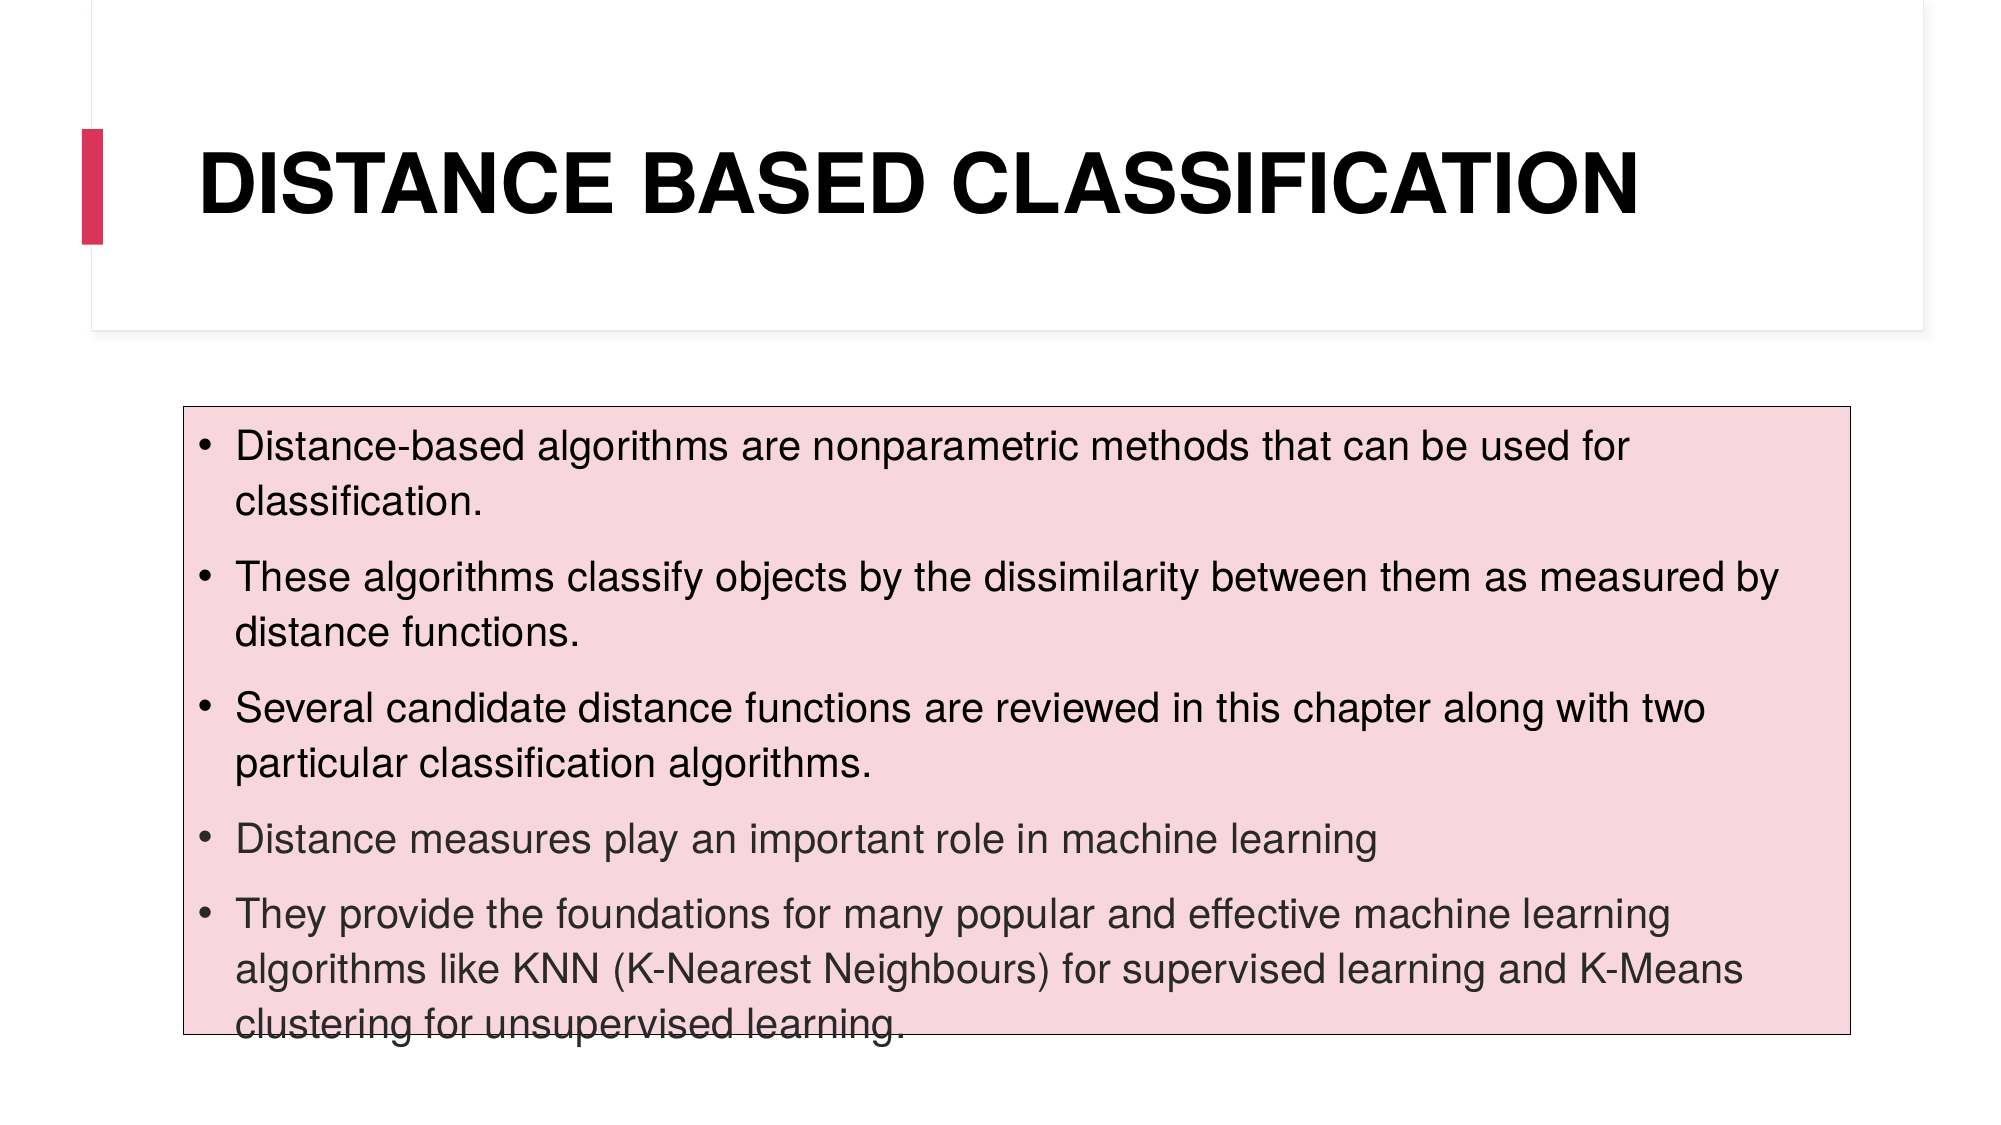

# DISTANCE BASED CLASSIFICATION
Distance-based algorithms are nonparametric methods that can be used for classification.
These algorithms classify objects by the dissimilarity between them as measured by distance functions.
Several candidate distance functions are reviewed in this chapter along with two particular classification algorithms.
Distance measures play an important role in machine learning
They provide the foundations for many popular and effective machine learning algorithms like KNN (K-Nearest Neighbours) for supervised learning and K-Means clustering for unsupervised learning.